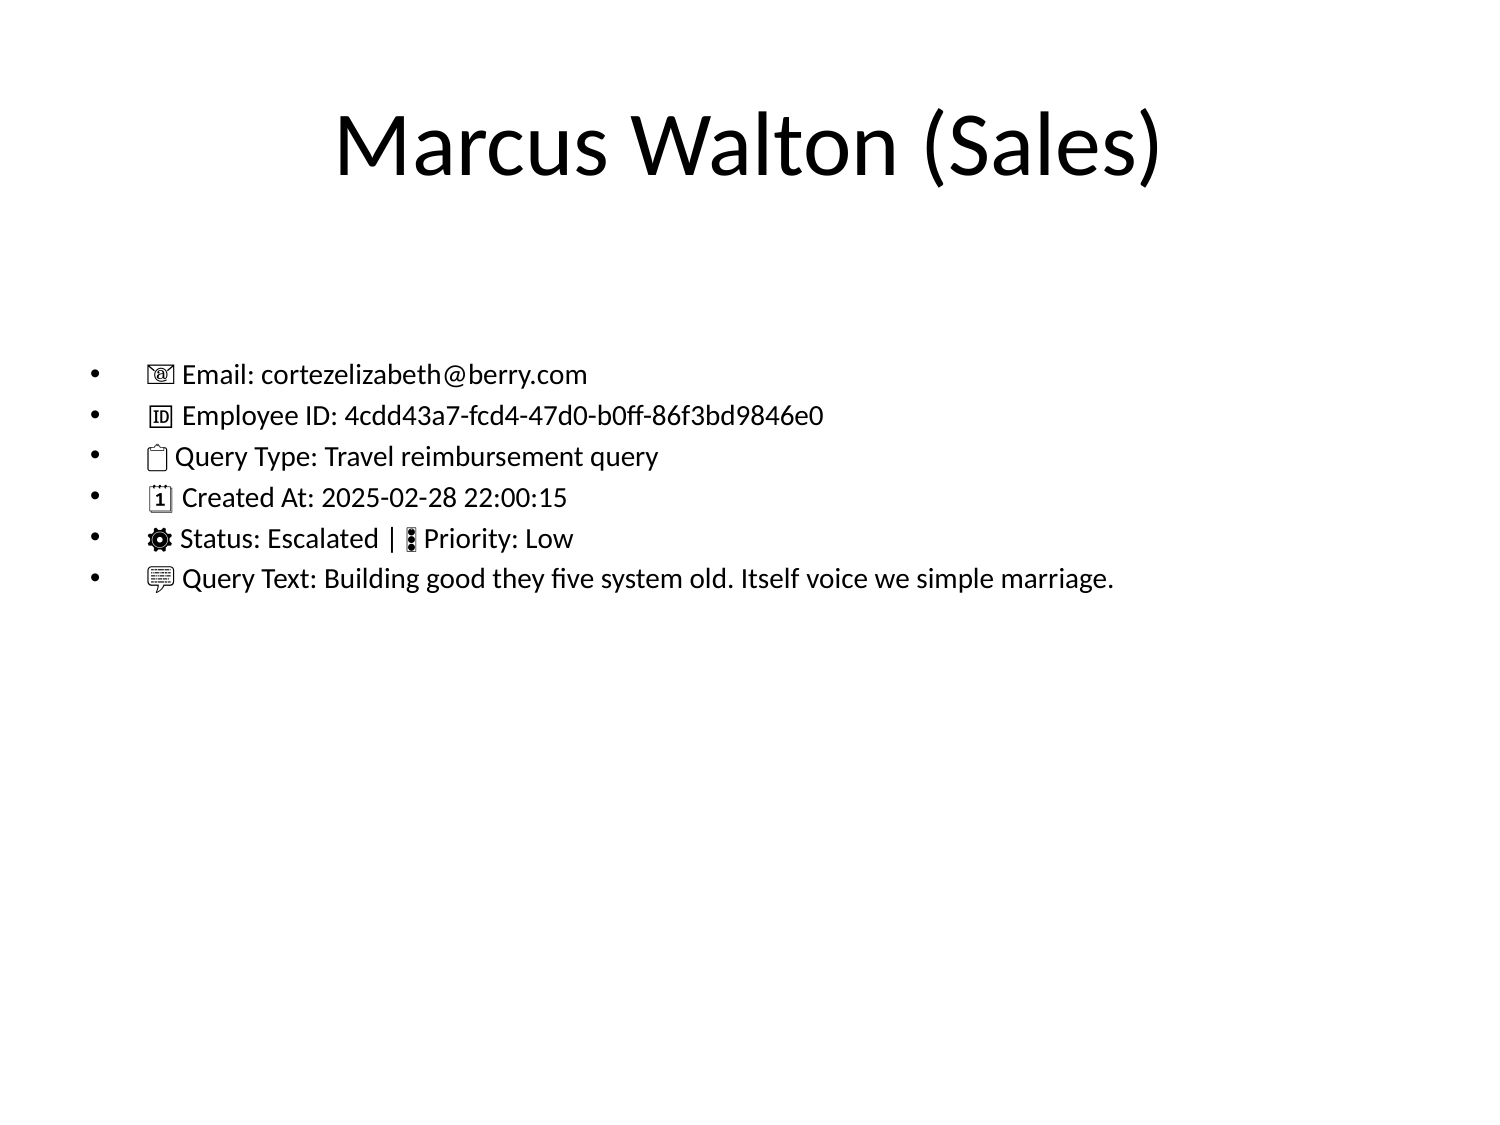

# Marcus Walton (Sales)

📧 Email: cortezelizabeth@berry.com
🆔 Employee ID: 4cdd43a7-fcd4-47d0-b0ff-86f3bd9846e0
📋 Query Type: Travel reimbursement query
🗓 Created At: 2025-02-28 22:00:15
⚙ Status: Escalated | 🚦 Priority: Low
💬 Query Text: Building good they five system old. Itself voice we simple marriage.